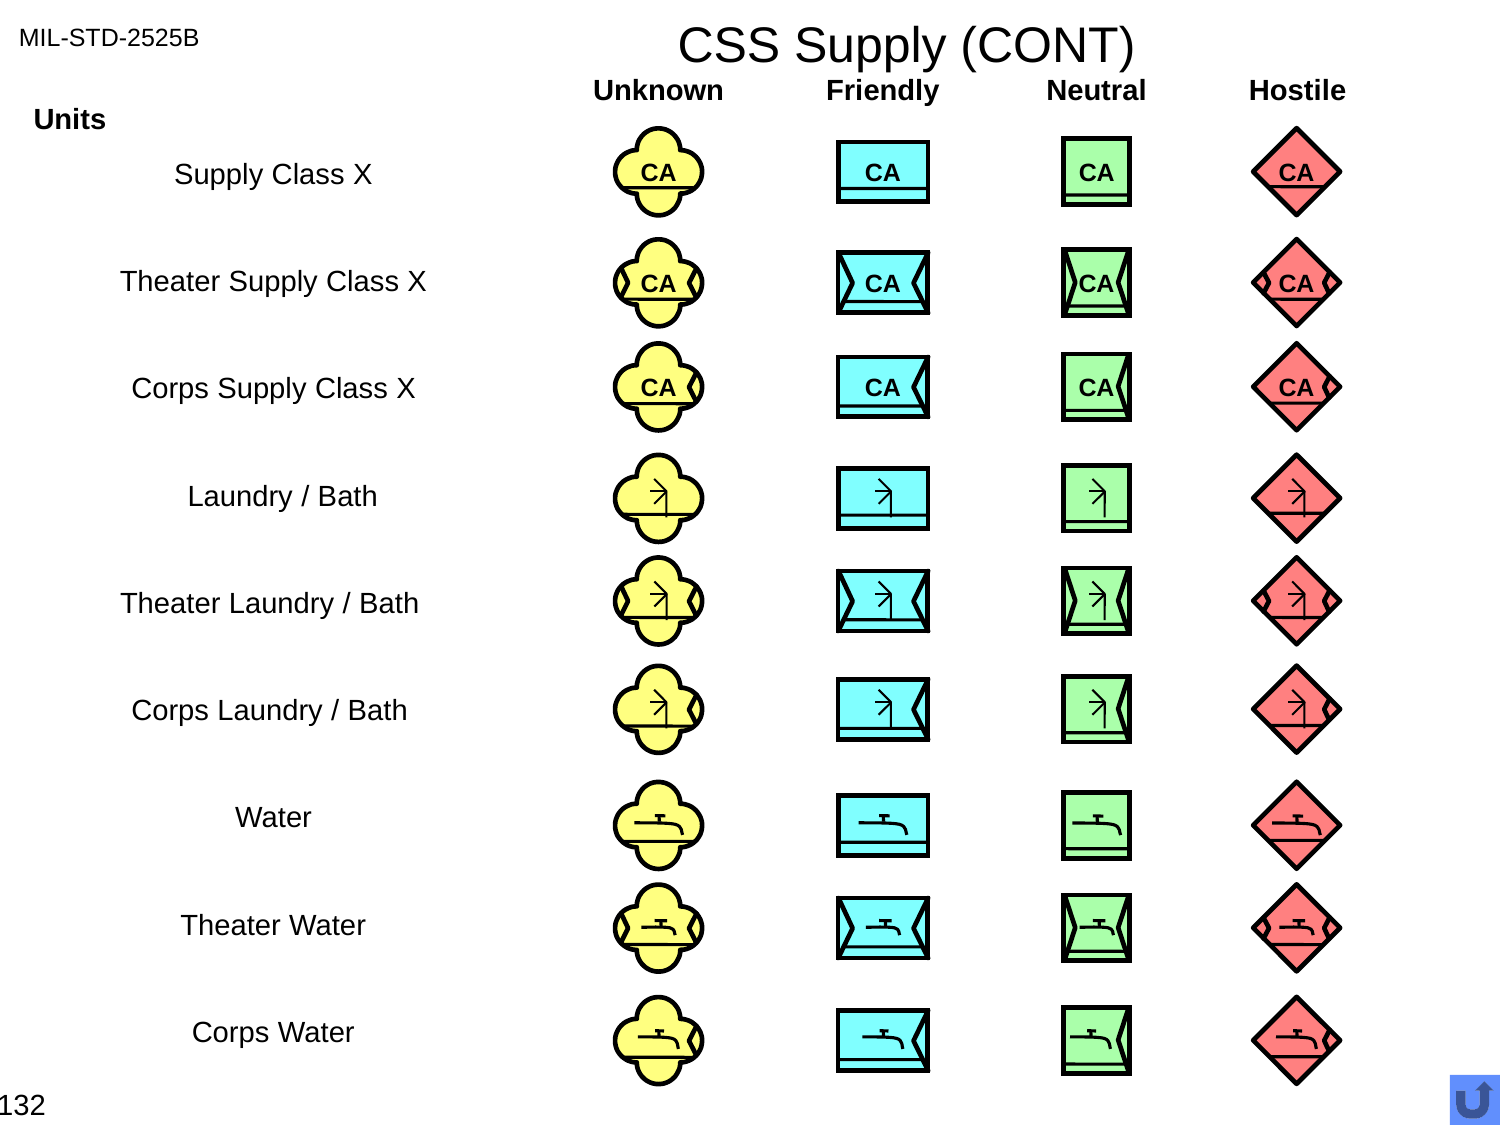

# CSS Supply (CONT)
MIL-STD-2525B
Unknown
Friendly
Neutral
Hostile
Units

CA

CA

CA

CA
Supply Class X

CA

CA

CA

CA
Theater Supply Class X

CA

CA

CA

CA
Corps Supply Class X

Laundry / Bath

Theater Laundry / Bath

Corps Laundry / Bath

Water

Theater Water

Corps Water
132